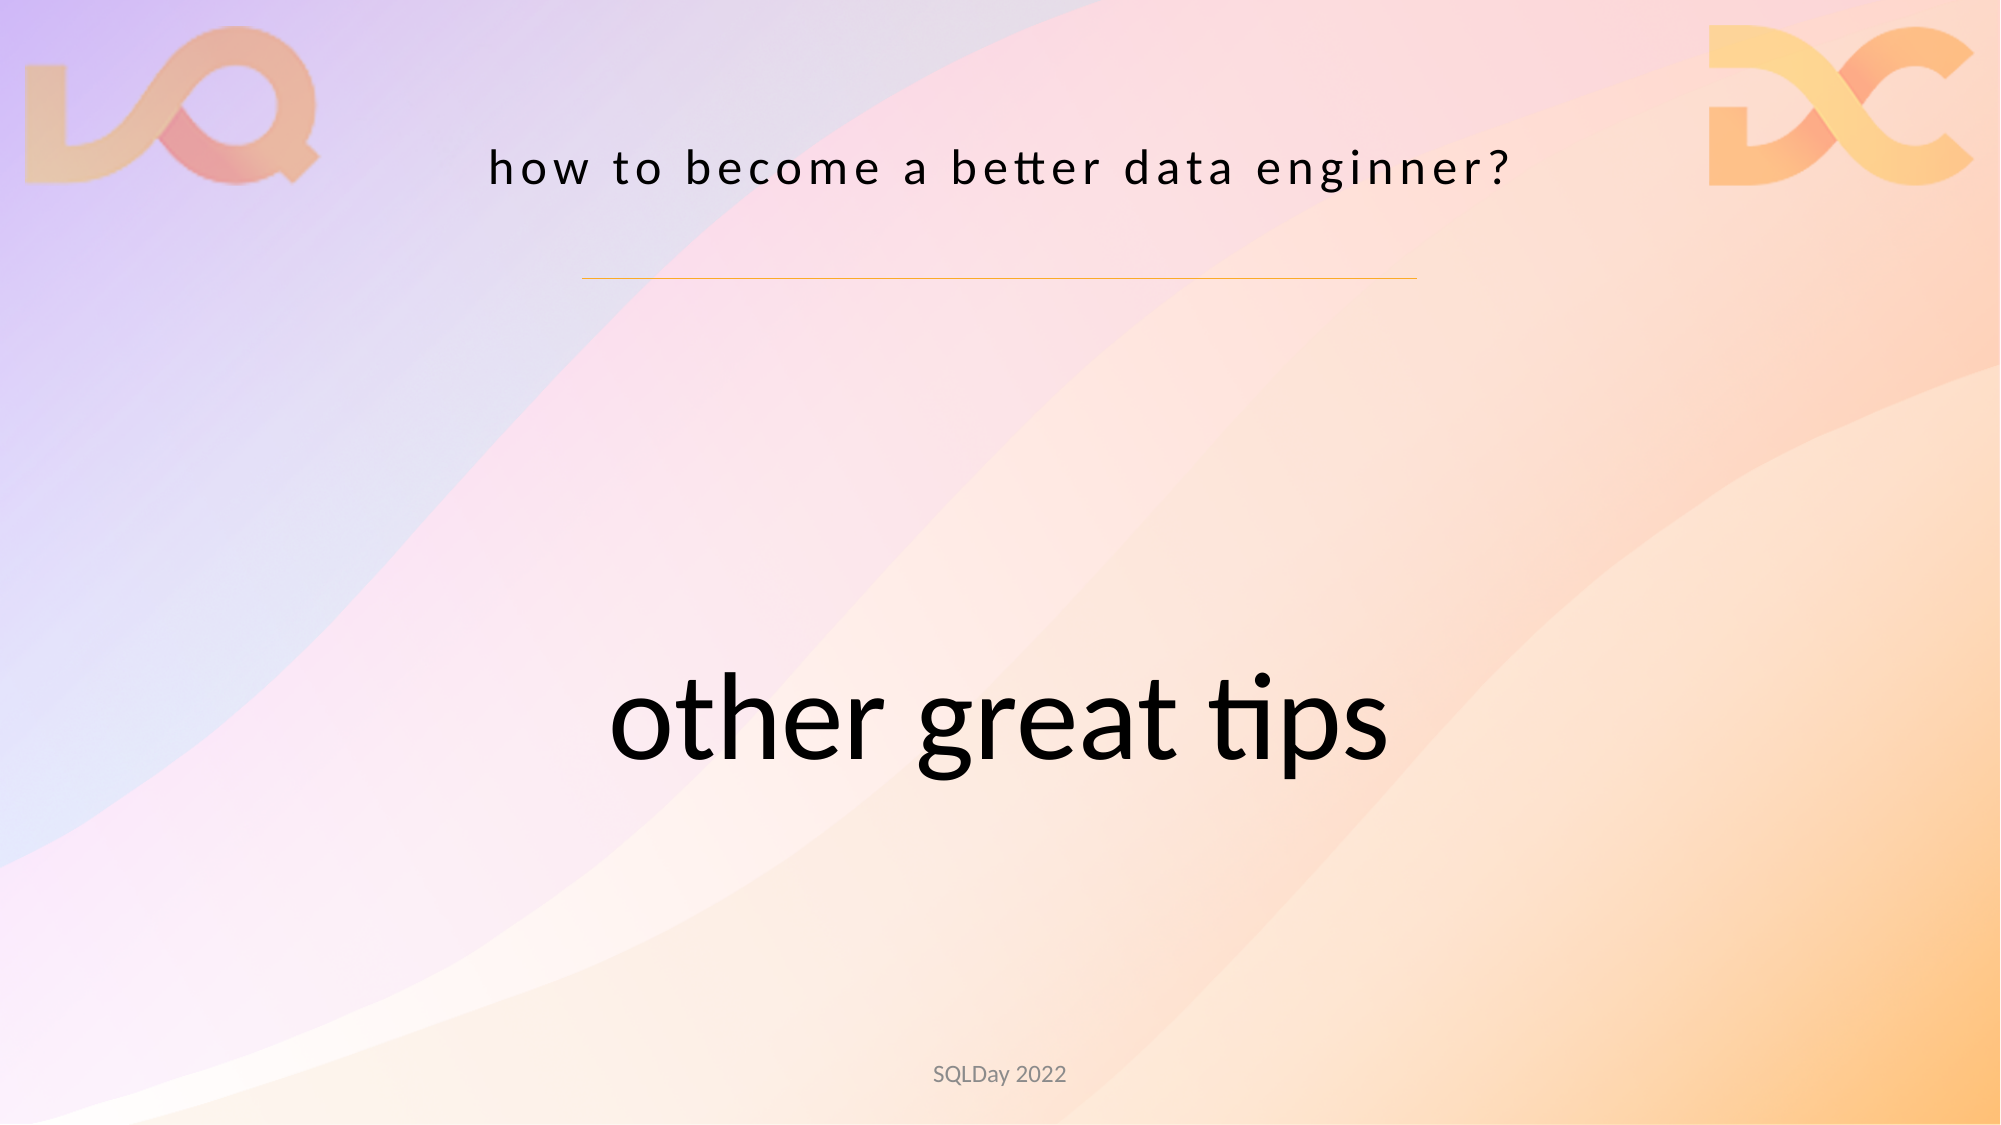

# how to become a better data enginner?
other great tips
SQLDay 2022